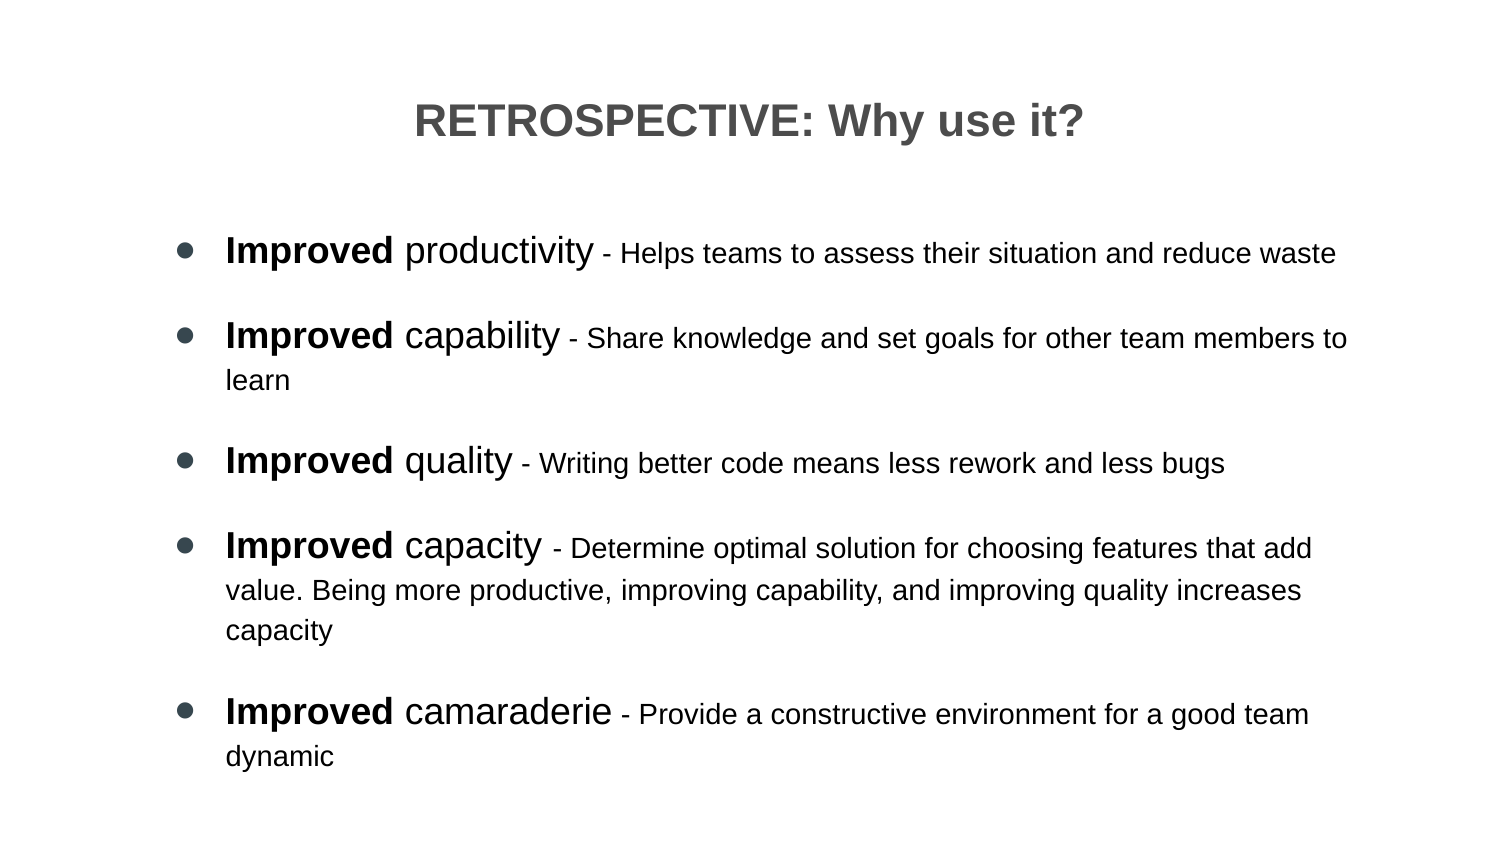

RETROSPECTIVE: Why use it?
Improved productivity - Helps teams to assess their situation and reduce waste
Improved capability - Share knowledge and set goals for other team members to learn
Improved quality - Writing better code means less rework and less bugs
Improved capacity - Determine optimal solution for choosing features that add value. Being more productive, improving capability, and improving quality increases capacity
Improved camaraderie - Provide a constructive environment for a good team dynamic